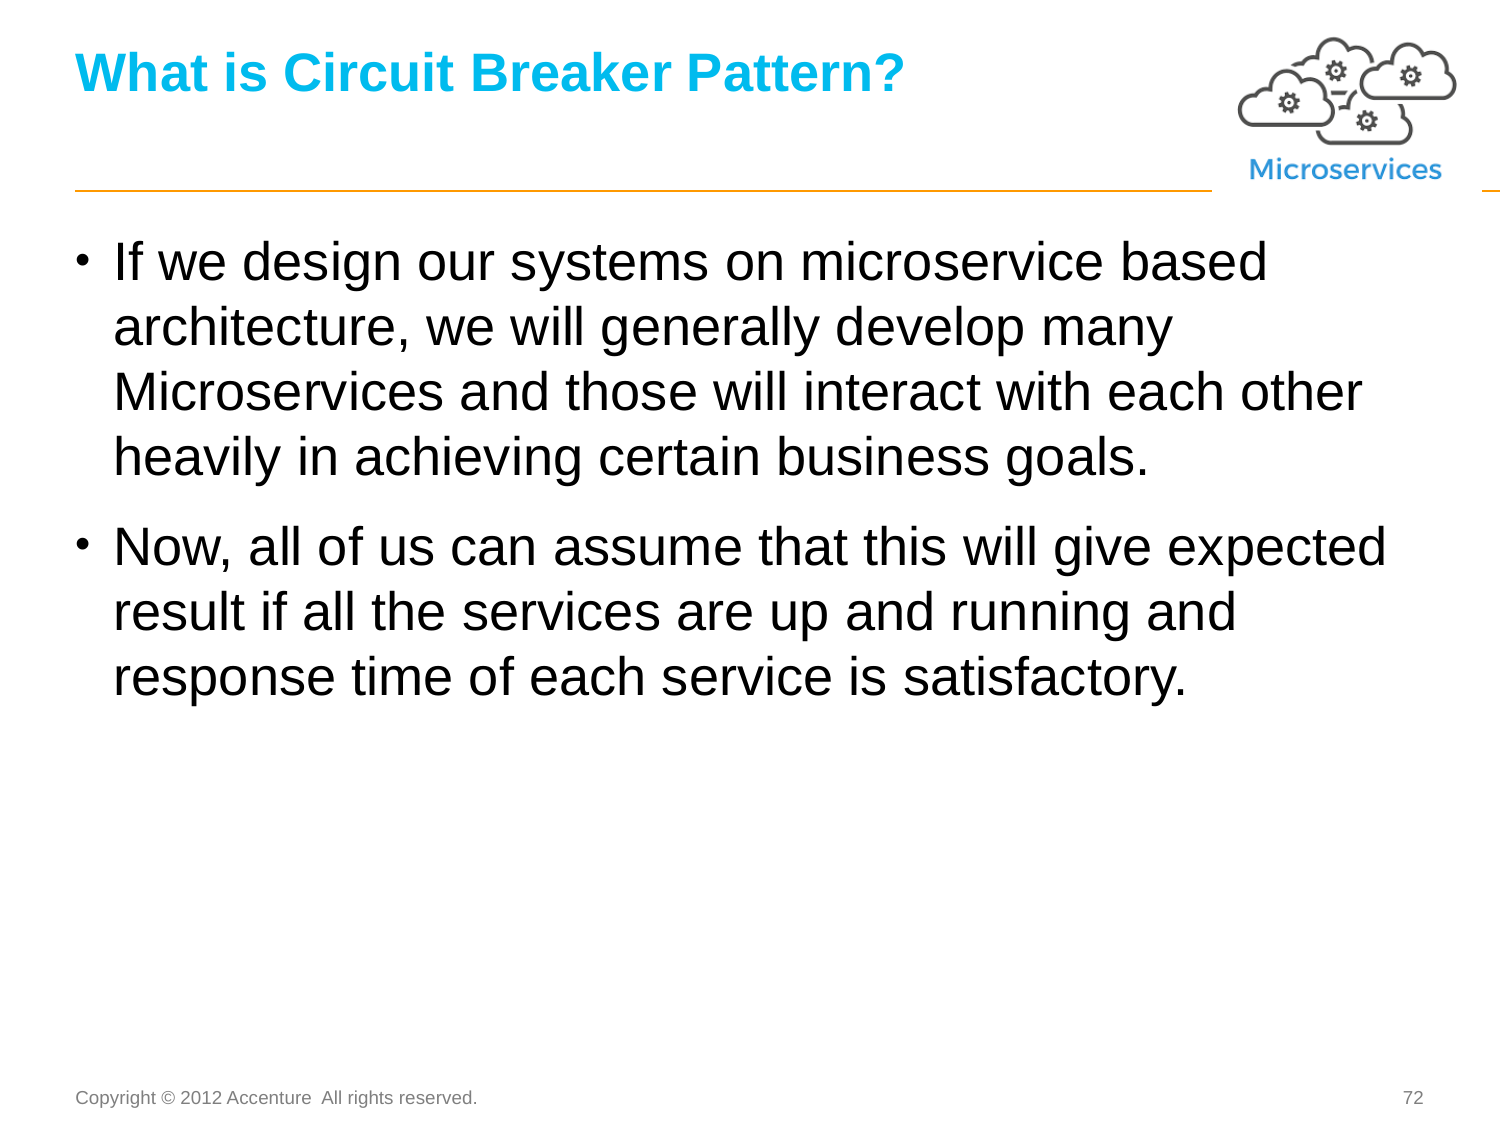

# What is Circuit Breaker Pattern?
If we design our systems on microservice based architecture, we will generally develop many Microservices and those will interact with each other heavily in achieving certain business goals.
Now, all of us can assume that this will give expected result if all the services are up and running and response time of each service is satisfactory.